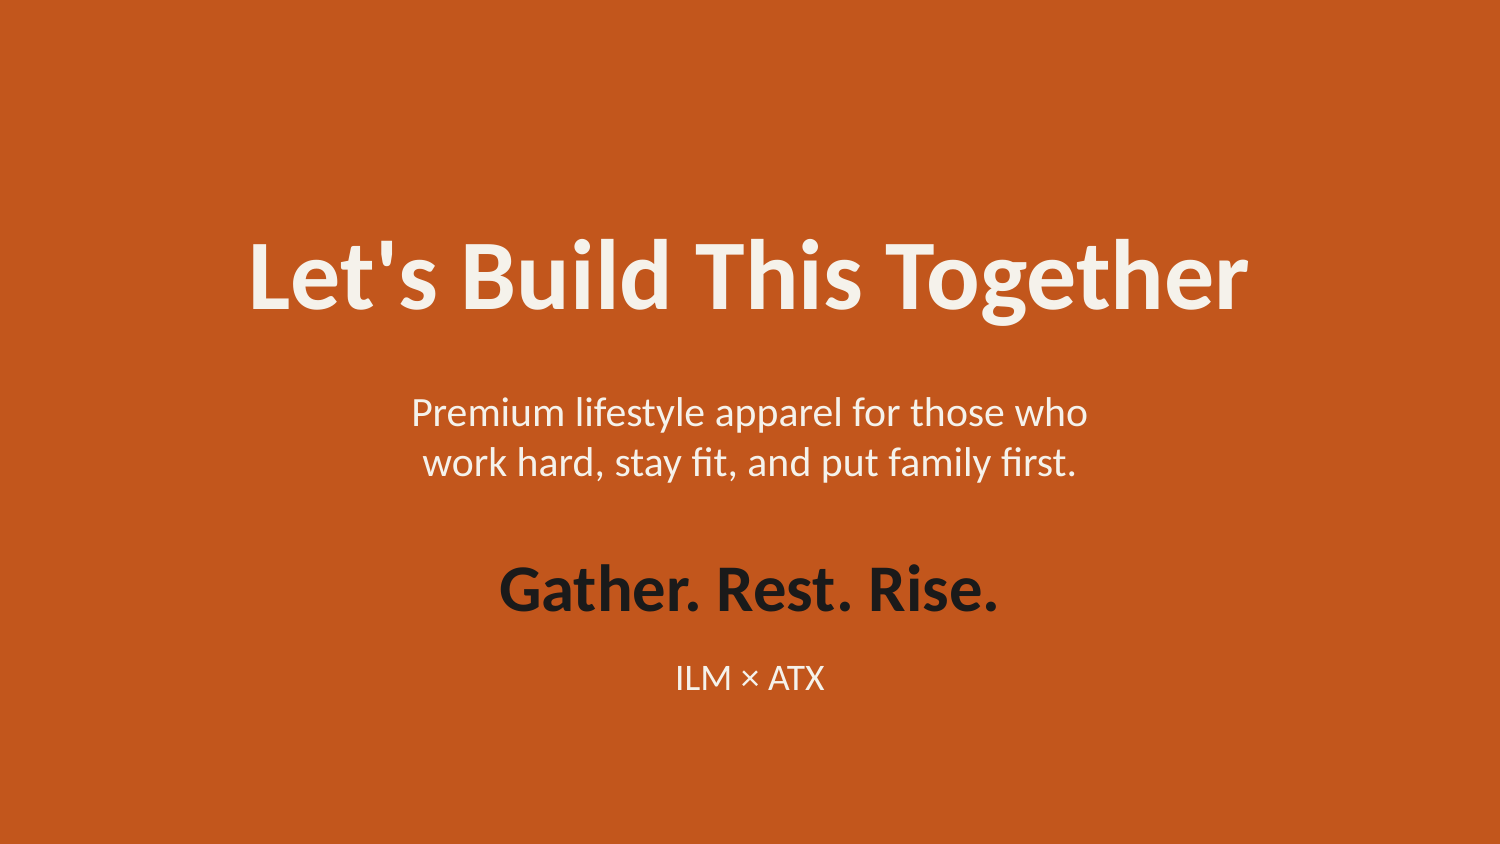

Let's Build This Together
Premium lifestyle apparel for those who
work hard, stay fit, and put family first.
Gather. Rest. Rise.
ILM × ATX